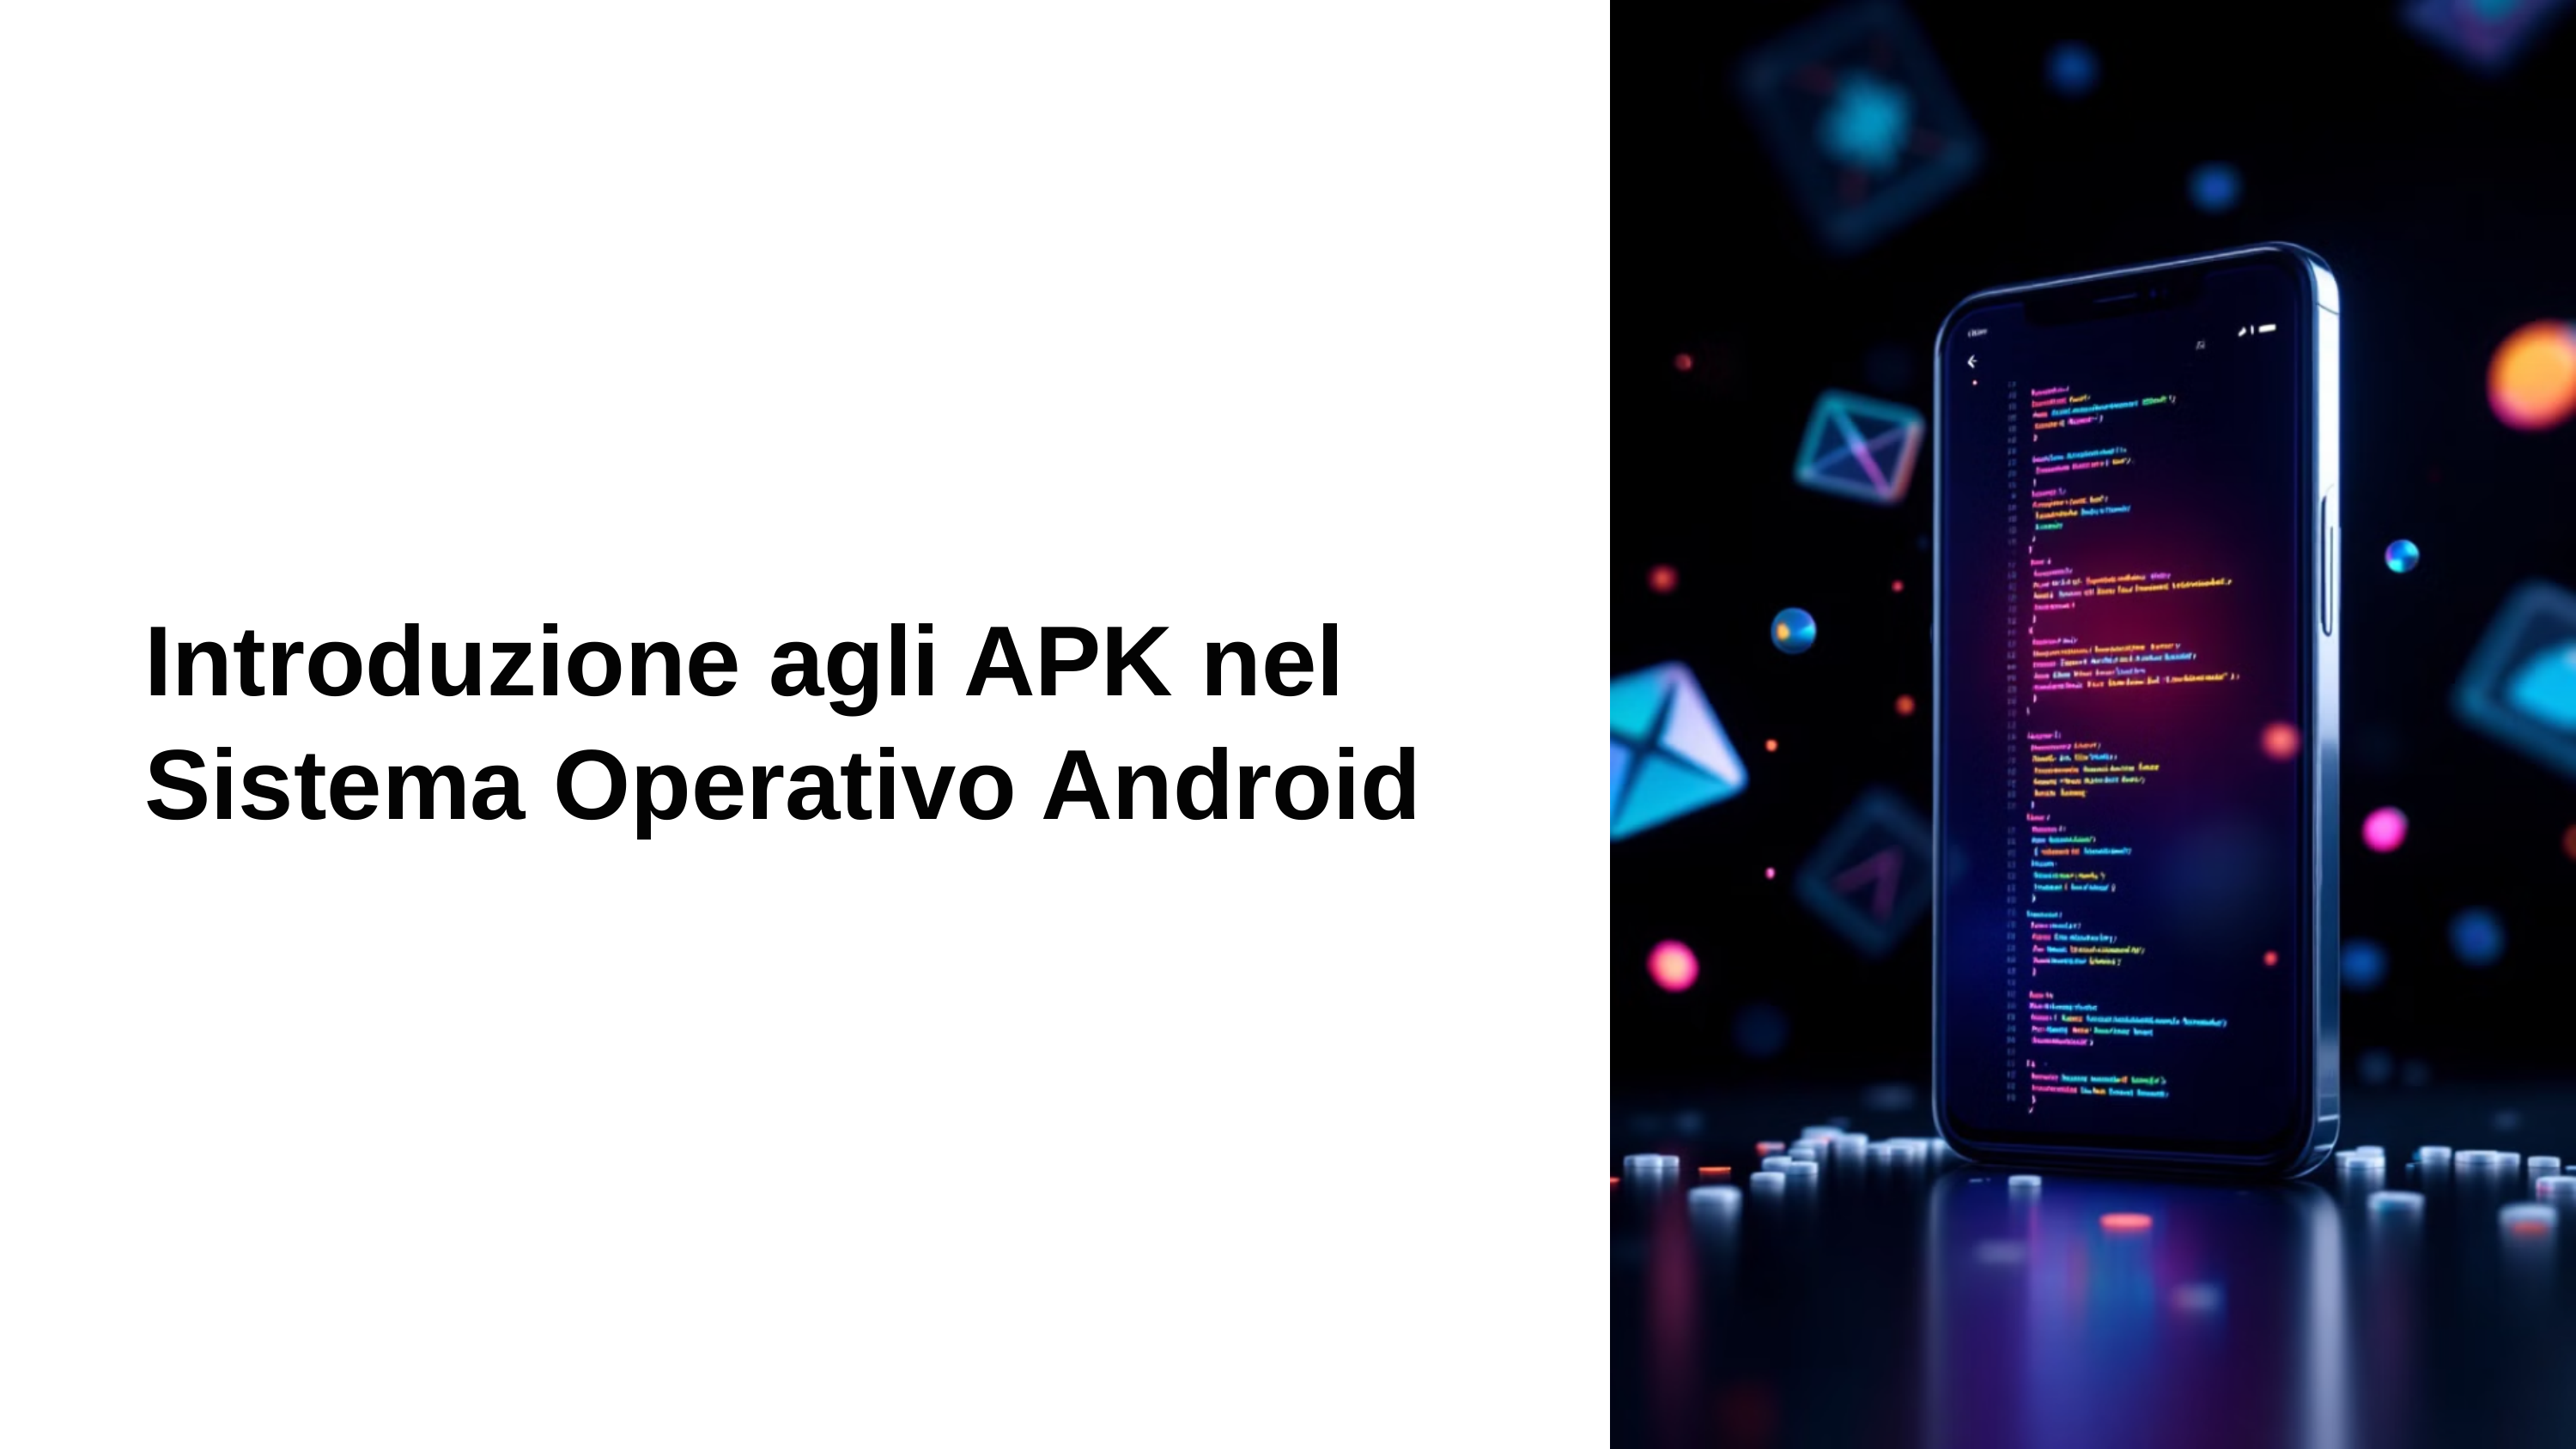

Introduzione agli APK nel Sistema Operativo Android